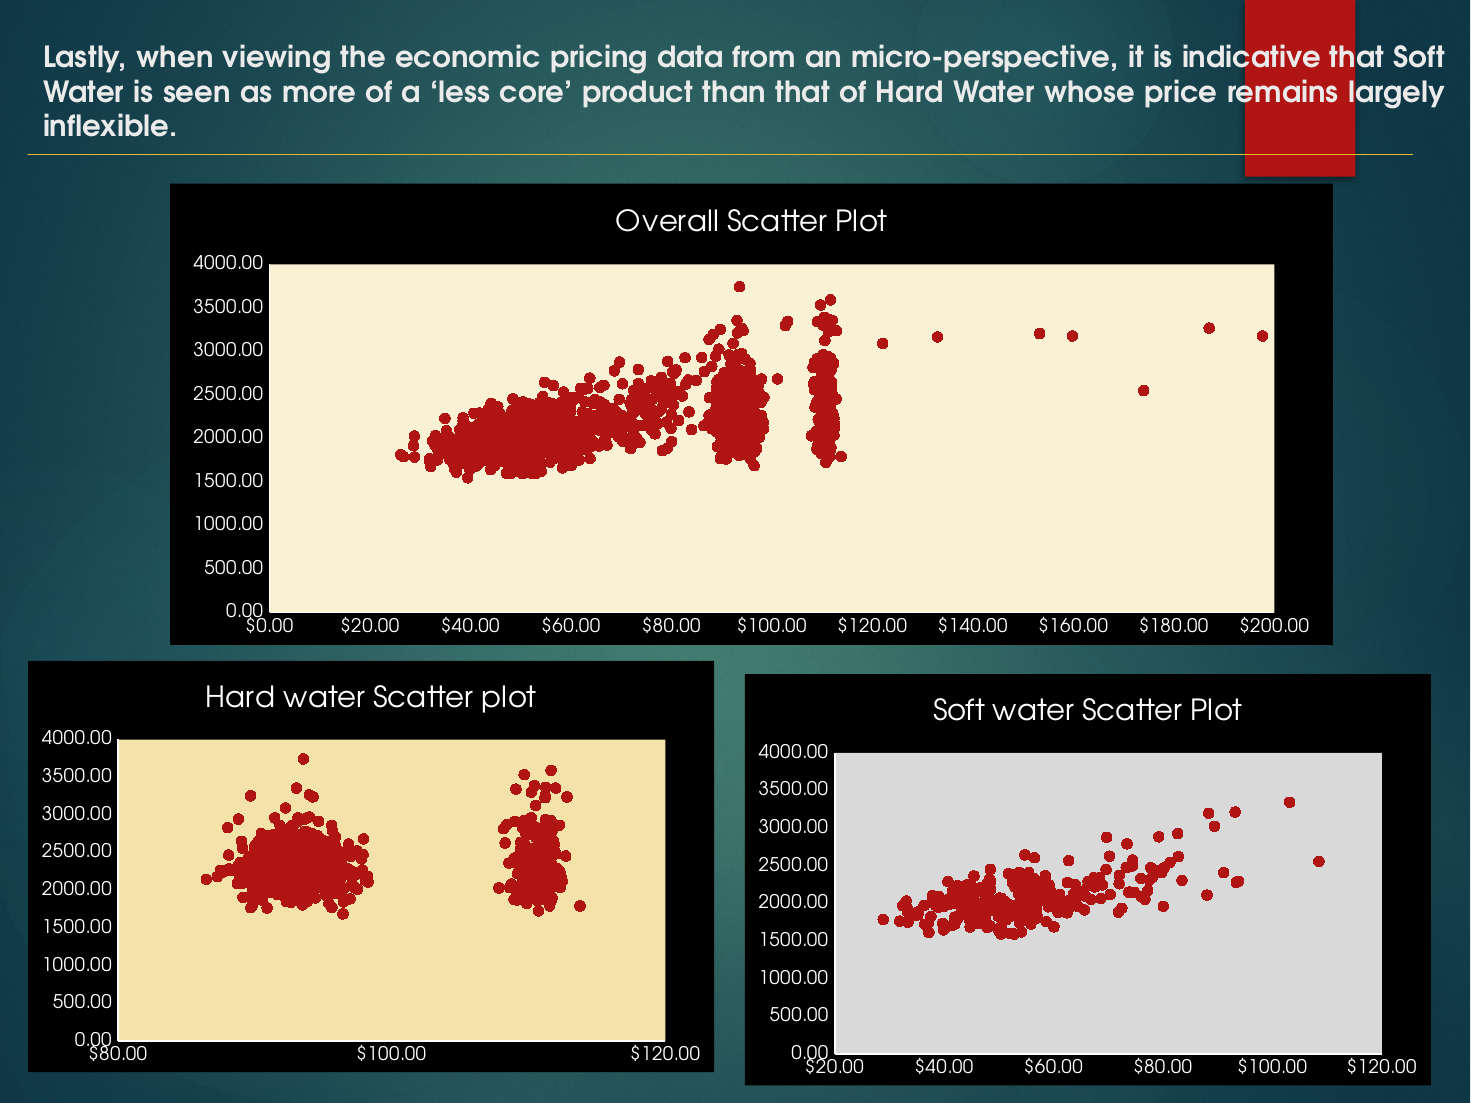

# Lastly, when viewing the economic pricing data from an micro-perspective, it is indicative that Soft Water is seen as more of a ‘less core’ product than that of Hard Water whose price remains largely inflexible.

### Chart: Overall Scatter Plot

| Category |  |
|---|---|

### Chart: Hard water Scatter plot

| Category |  |
|---|---|

### Chart: Soft water Scatter Plot

| Category |  |
|---|---|